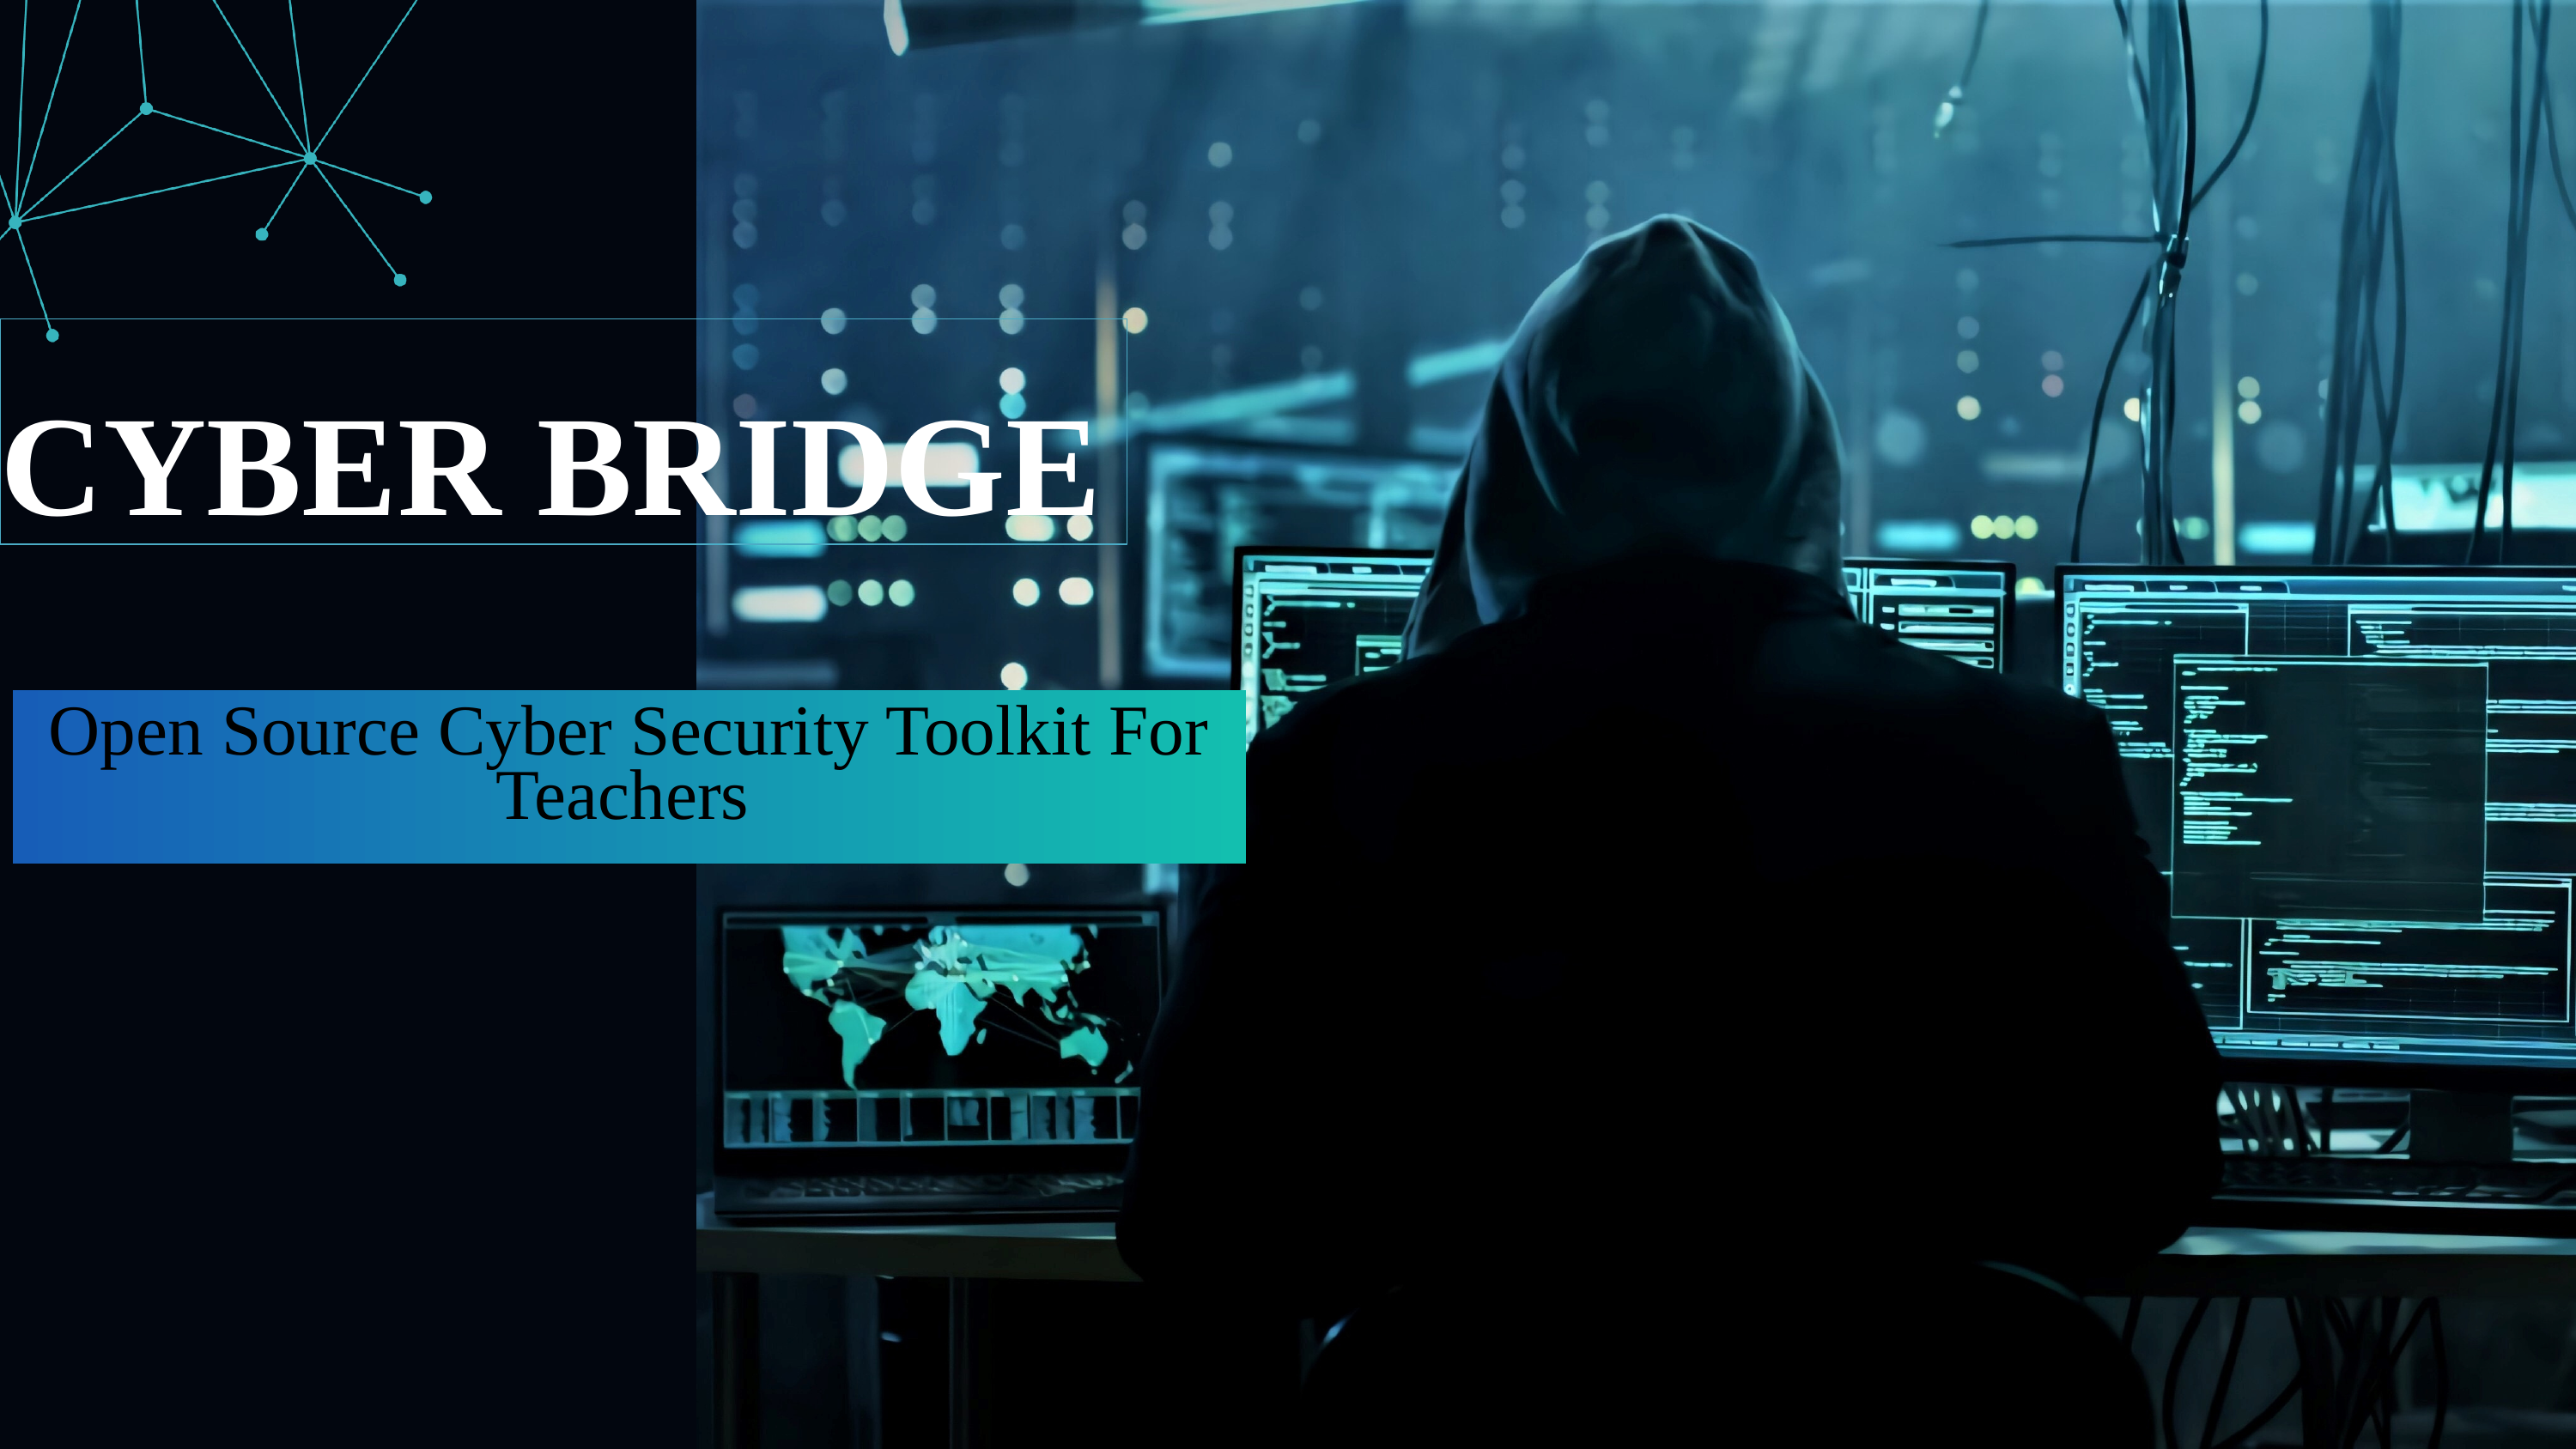

CYBER BRIDGE

Open Source Cyber Security Toolkit For Teachers